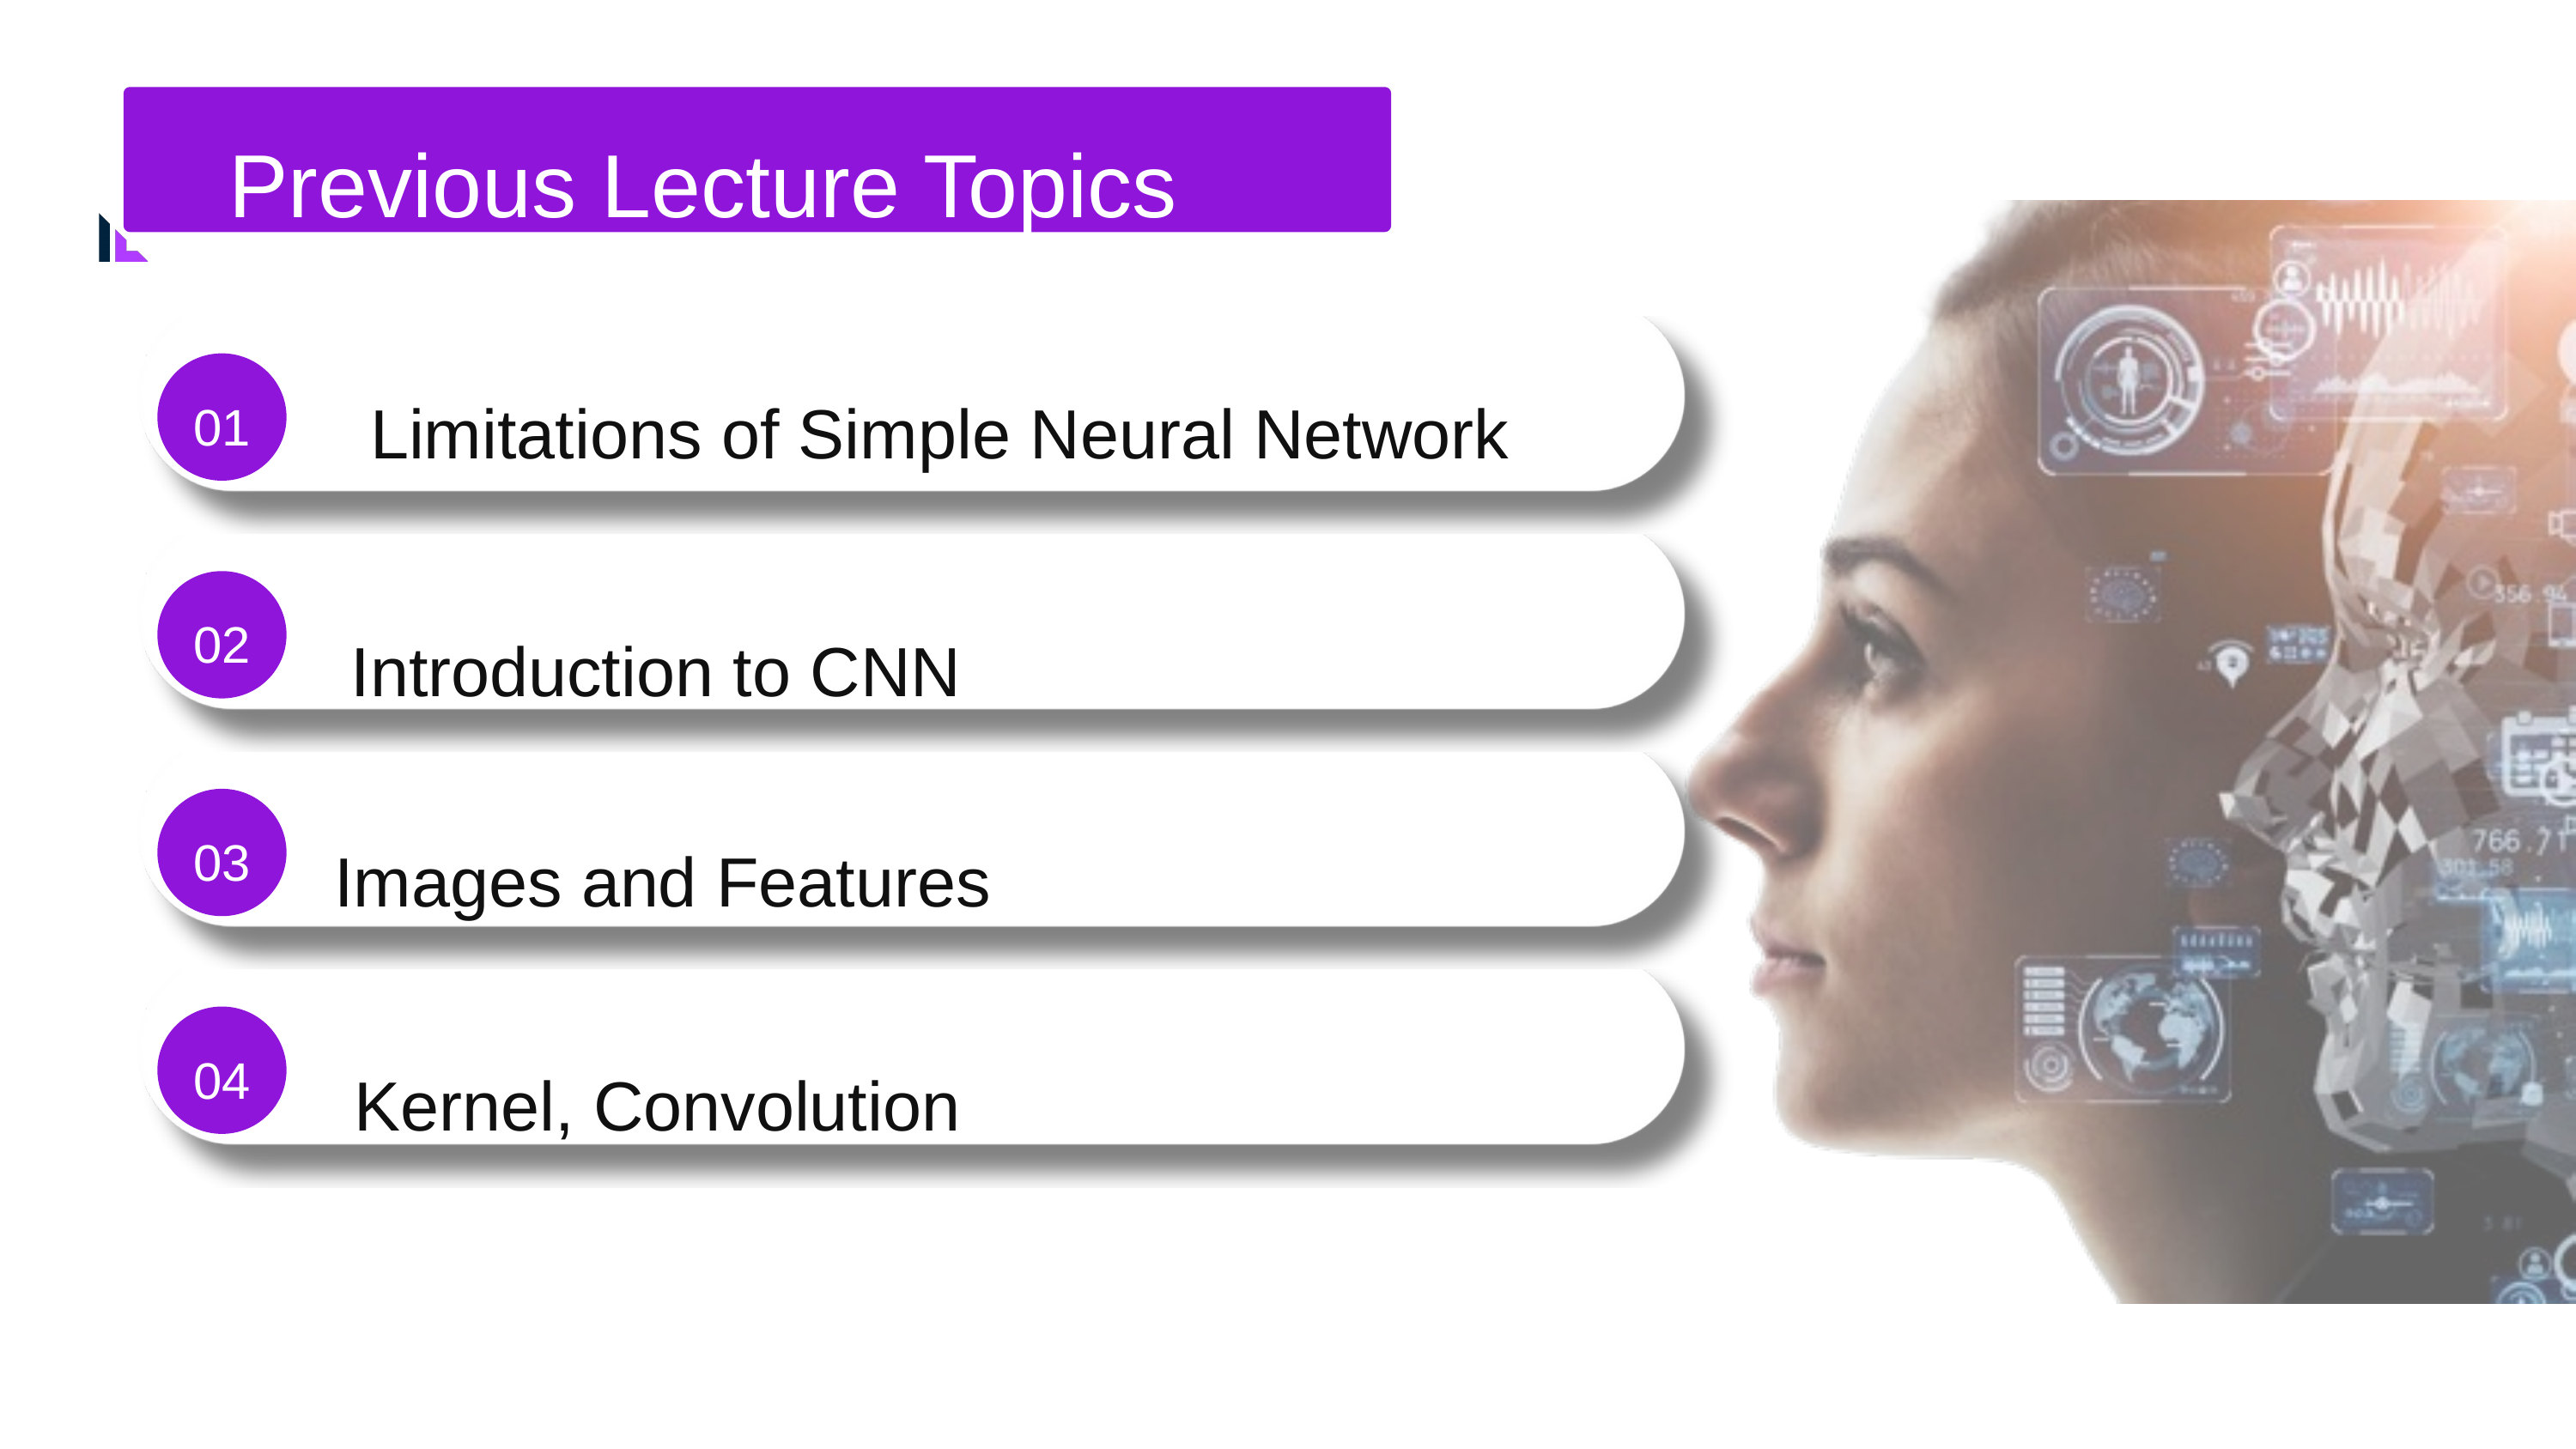

Previous Lecture Topics

01
Limitations of Simple Neural Network

02
Introduction to CNN

03
Images and Features

04
Kernel, Convolution